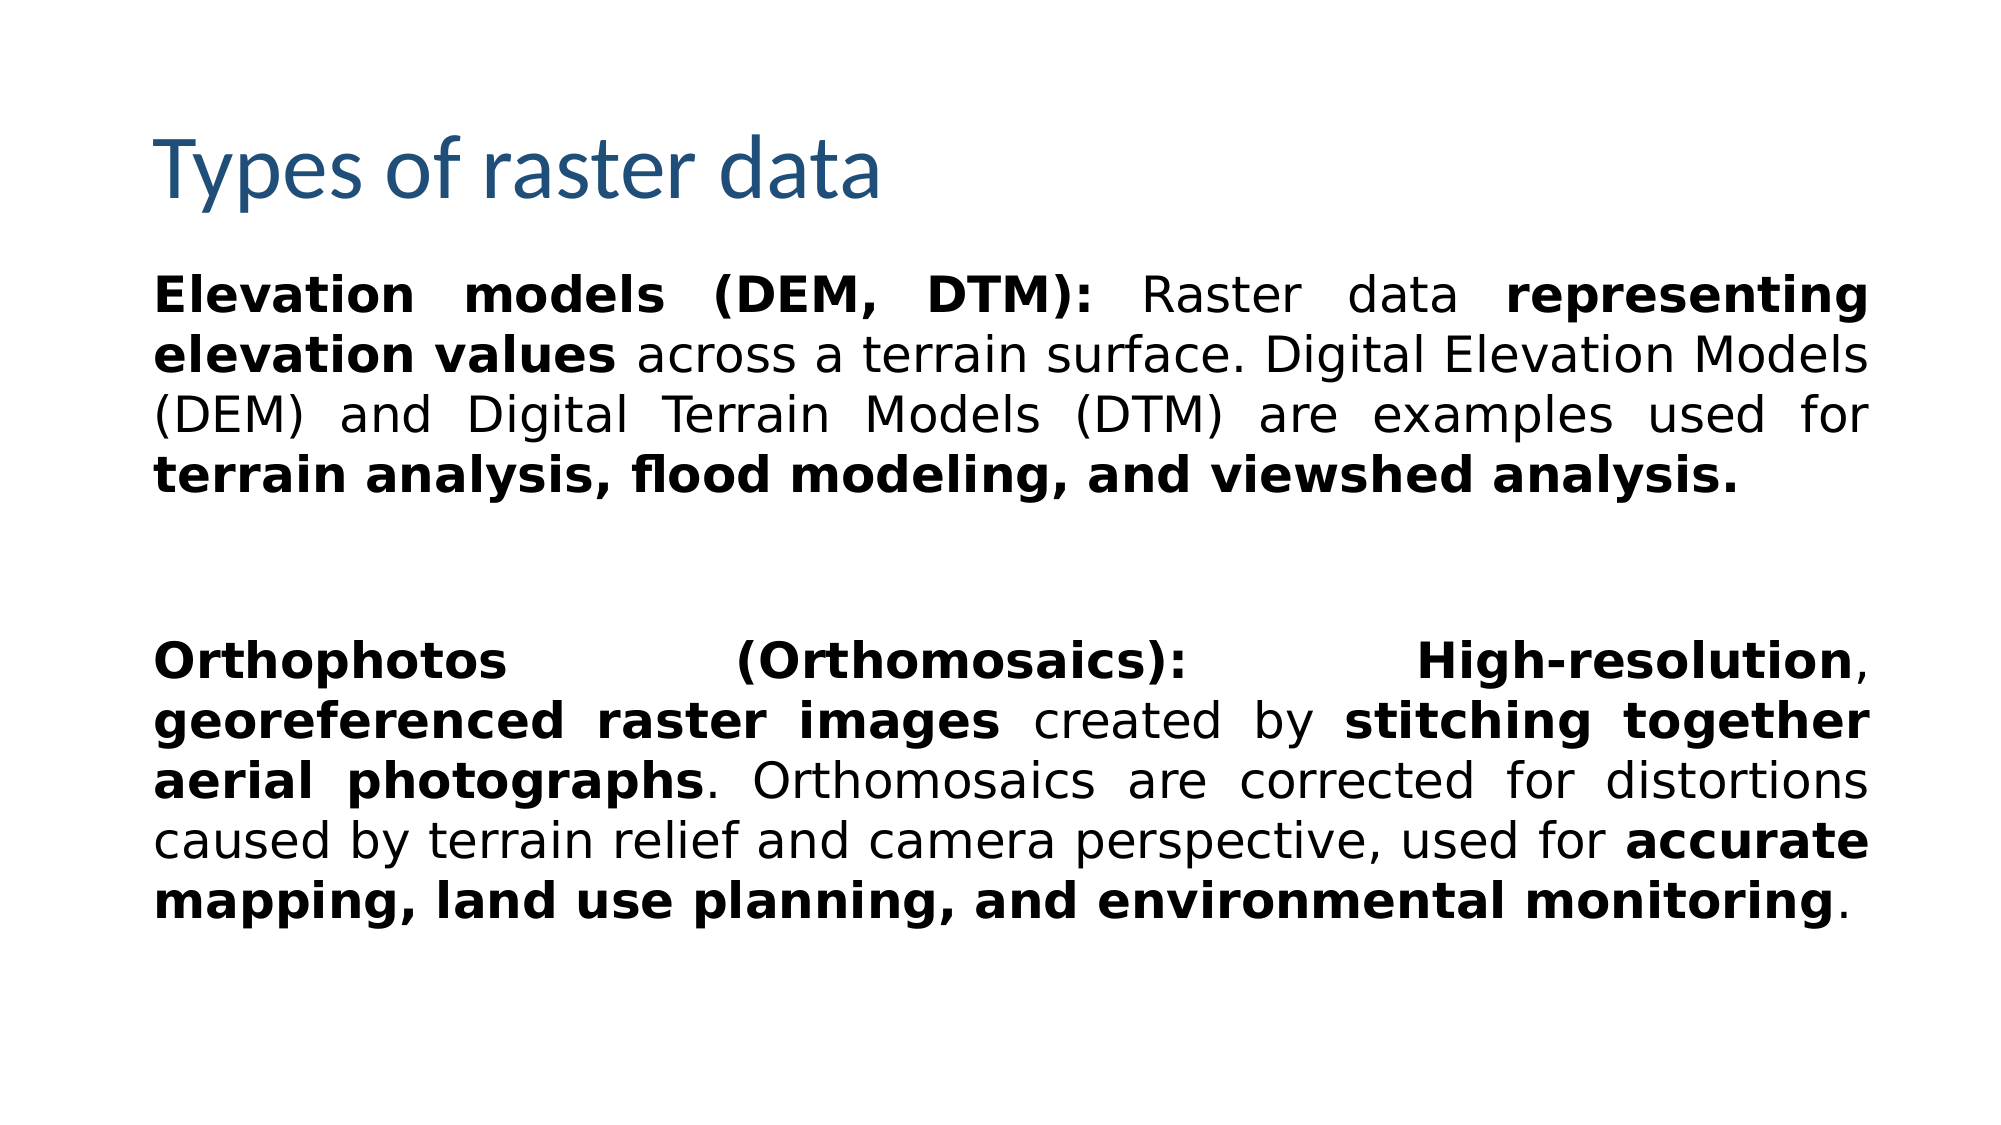

# Types of raster data
Elevation models (DEM, DTM): Raster data representing elevation values across a terrain surface. Digital Elevation Models (DEM) and Digital Terrain Models (DTM) are examples used for terrain analysis, flood modeling, and viewshed analysis.

‍
Orthophotos (Orthomosaics): High-resolution, georeferenced raster images created by stitching together aerial photographs. Orthomosaics are corrected for distortions caused by terrain relief and camera perspective, used for accurate mapping, land use planning, and environmental monitoring.